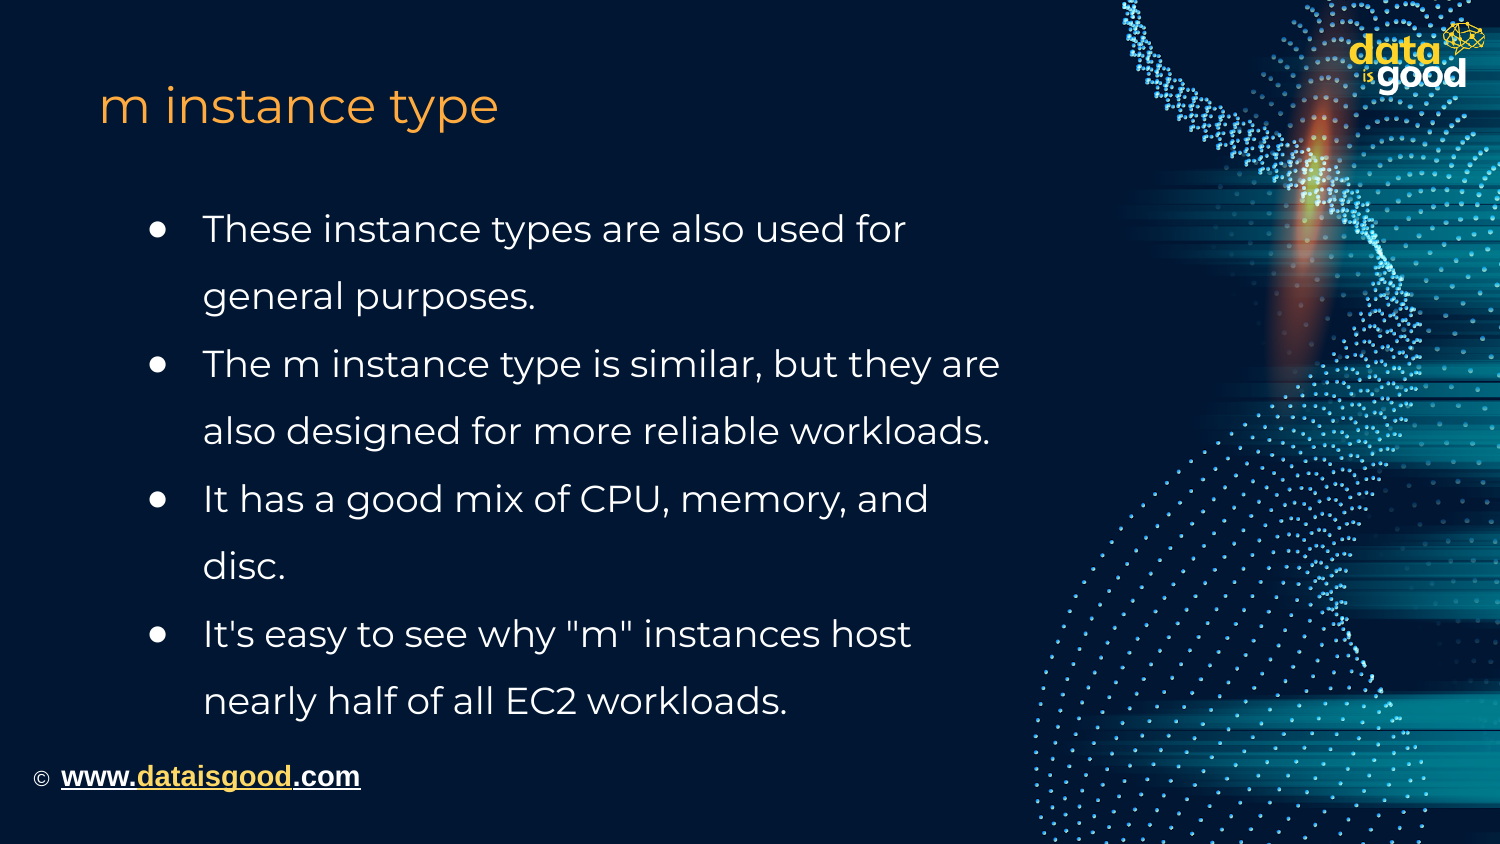

# m instance type
These instance types are also used for general purposes.
The m instance type is similar, but they are also designed for more reliable workloads.
It has a good mix of CPU, memory, and disc.
It's easy to see why "m" instances host nearly half of all EC2 workloads.